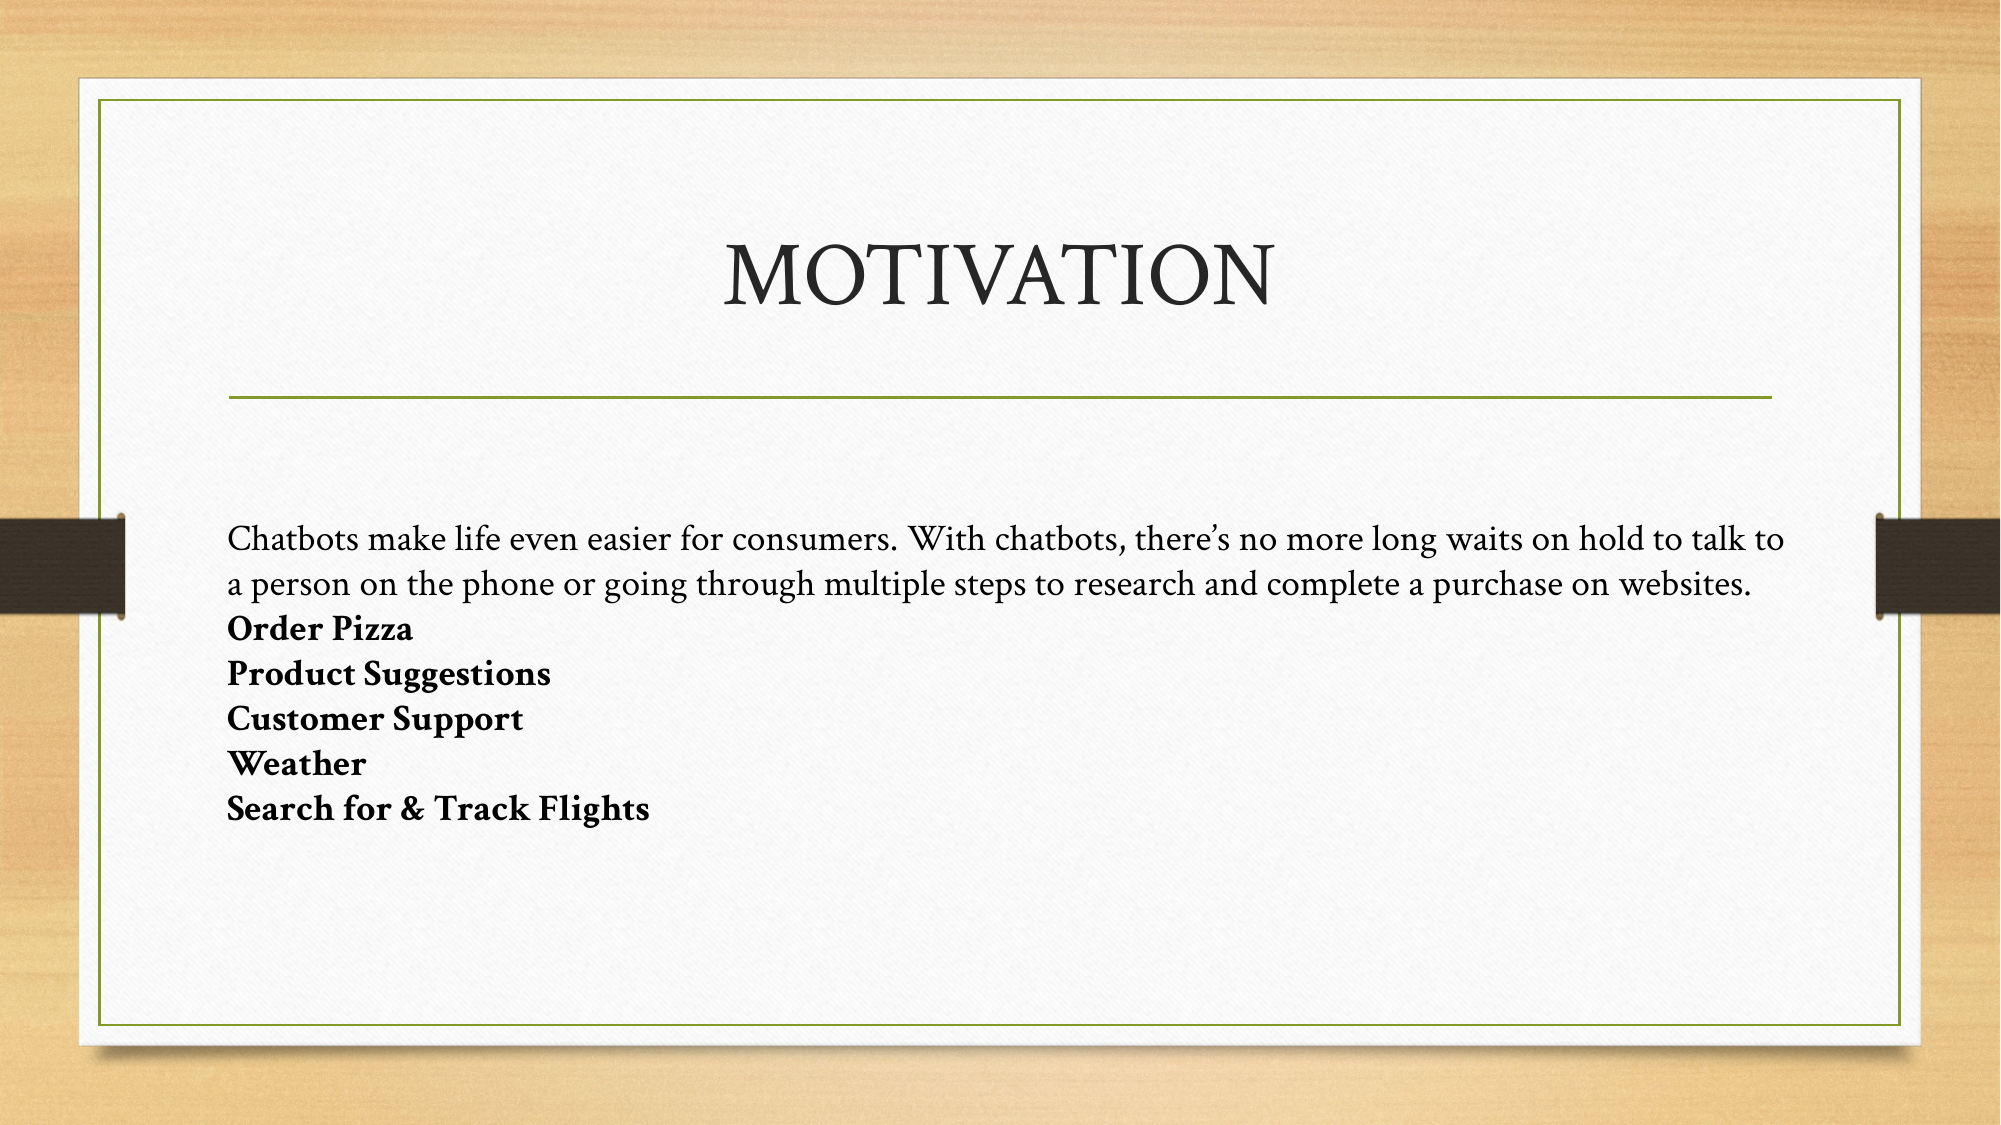

# MOTIVATION
Chatbots make life even easier for consumers. With chatbots, there’s no more long waits on hold to talk to a person on the phone or going through multiple steps to research and complete a purchase on websites.
Order Pizza
Product Suggestions
Customer Support
Weather
Search for & Track Flights